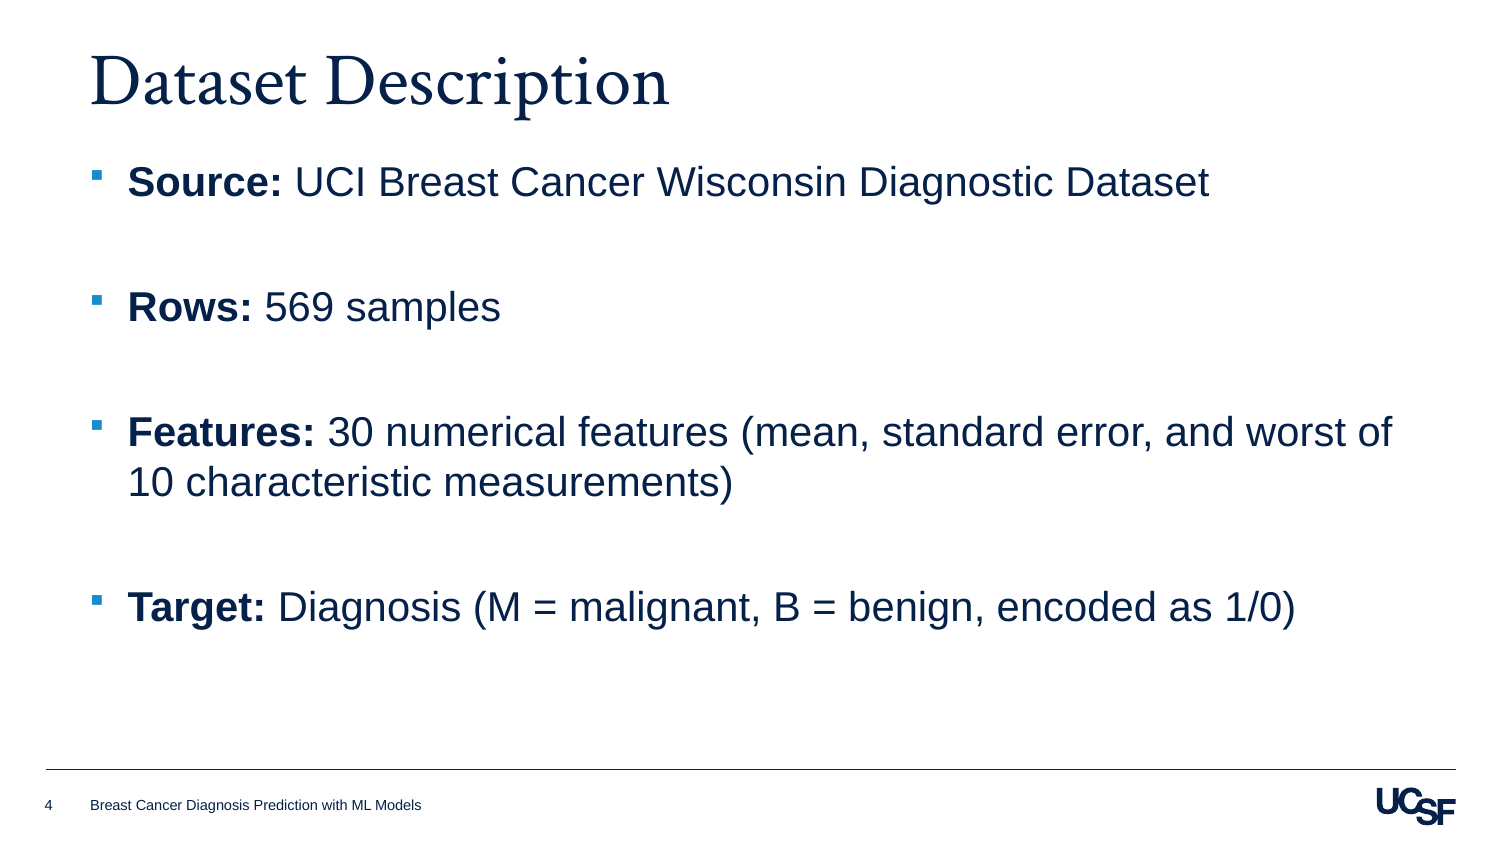

# Dataset Description
Source: UCI Breast Cancer Wisconsin Diagnostic Dataset

Rows: 569 samples

Features: 30 numerical features (mean, standard error, and worst of 10 characteristic measurements)

Target: Diagnosis (M = malignant, B = benign, encoded as 1/0)
4
Breast Cancer Diagnosis Prediction with ML Models